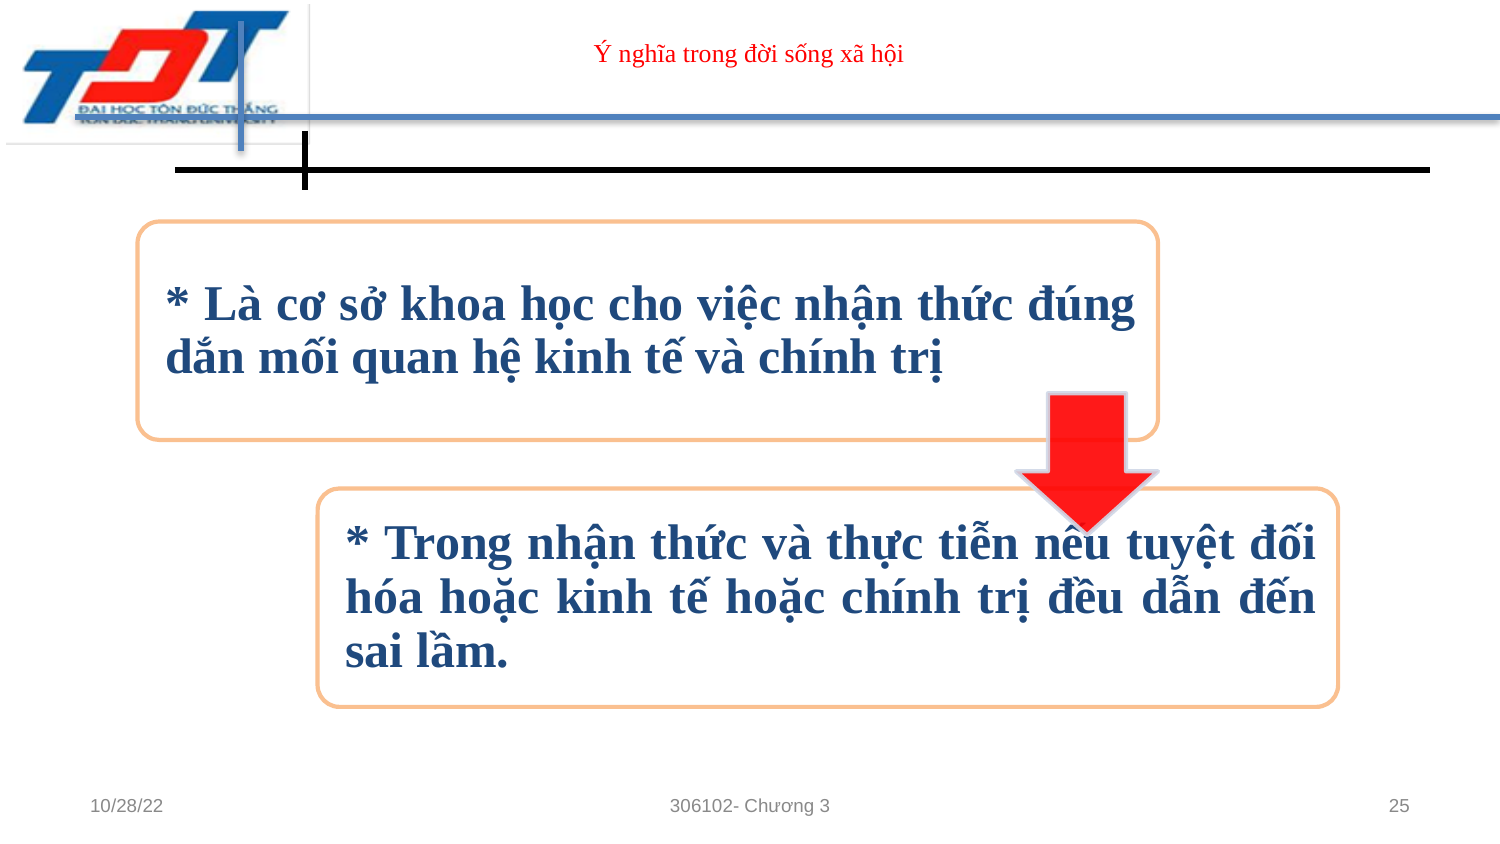

# Ý nghĩa trong đời sống xã hội
* Là cơ sở khoa học cho việc nhận thức đúng dắn mối quan hệ kinh tế và chính trị
* Trong nhận thức và thực tiễn nếu tuyệt đối hóa hoặc kinh tế hoặc chính trị đều dẫn đến sai lầm.

10/28/22
306102- Chương 3
25